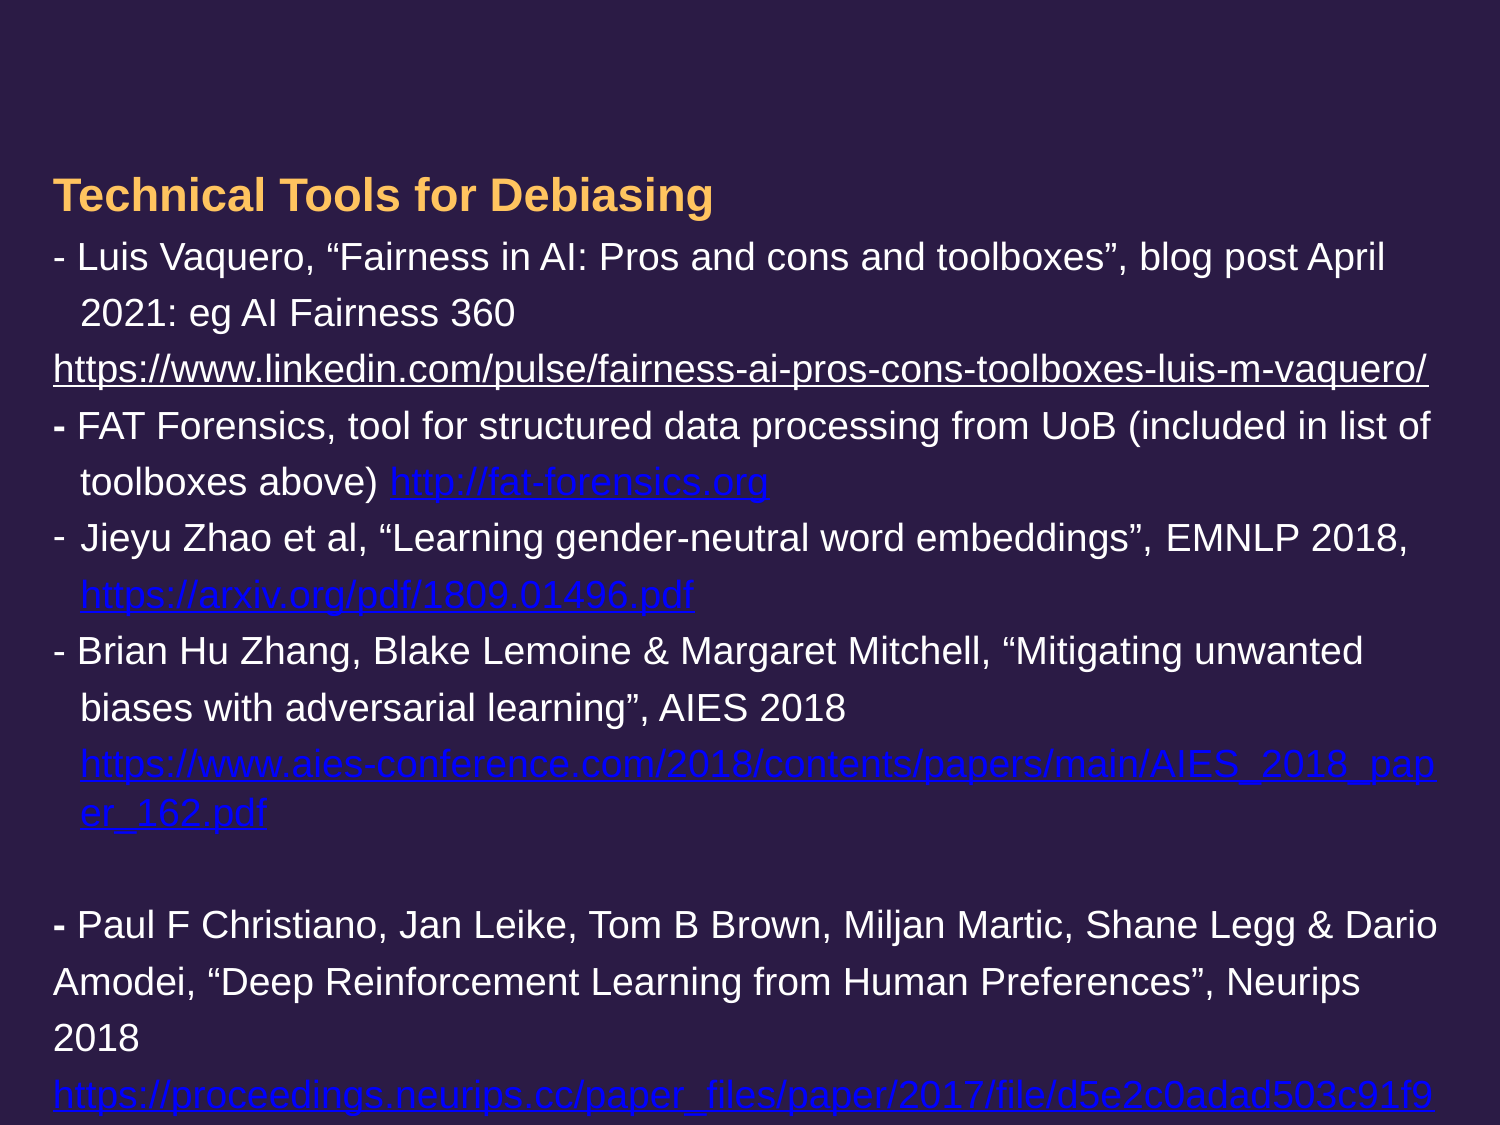

# REFERENCES IV
Technical Tools for Debiasing
- Luis Vaquero, “Fairness in AI: Pros and cons and toolboxes”, blog post April 2021: eg AI Fairness 360
https://www.linkedin.com/pulse/fairness-ai-pros-cons-toolboxes-luis-m-vaquero/
- FAT Forensics, tool for structured data processing from UoB (included in list of toolboxes above) http://fat-forensics.org
Jieyu Zhao et al, “Learning gender-neutral word embeddings”, EMNLP 2018, https://arxiv.org/pdf/1809.01496.pdf
- Brian Hu Zhang, Blake Lemoine & Margaret Mitchell, “Mitigating unwanted biases with adversarial learning”, AIES 2018 https://www.aies-conference.com/2018/contents/papers/main/AIES_2018_paper_162.pdf
- Paul F Christiano, Jan Leike, Tom B Brown, Miljan Martic, Shane Legg & Dario Amodei, “Deep Reinforcement Learning from Human Preferences”, Neurips 2018 https://proceedings.neurips.cc/paper_files/paper/2017/file/d5e2c0adad503c91f91df240d0cd4e49-Paper.pdf